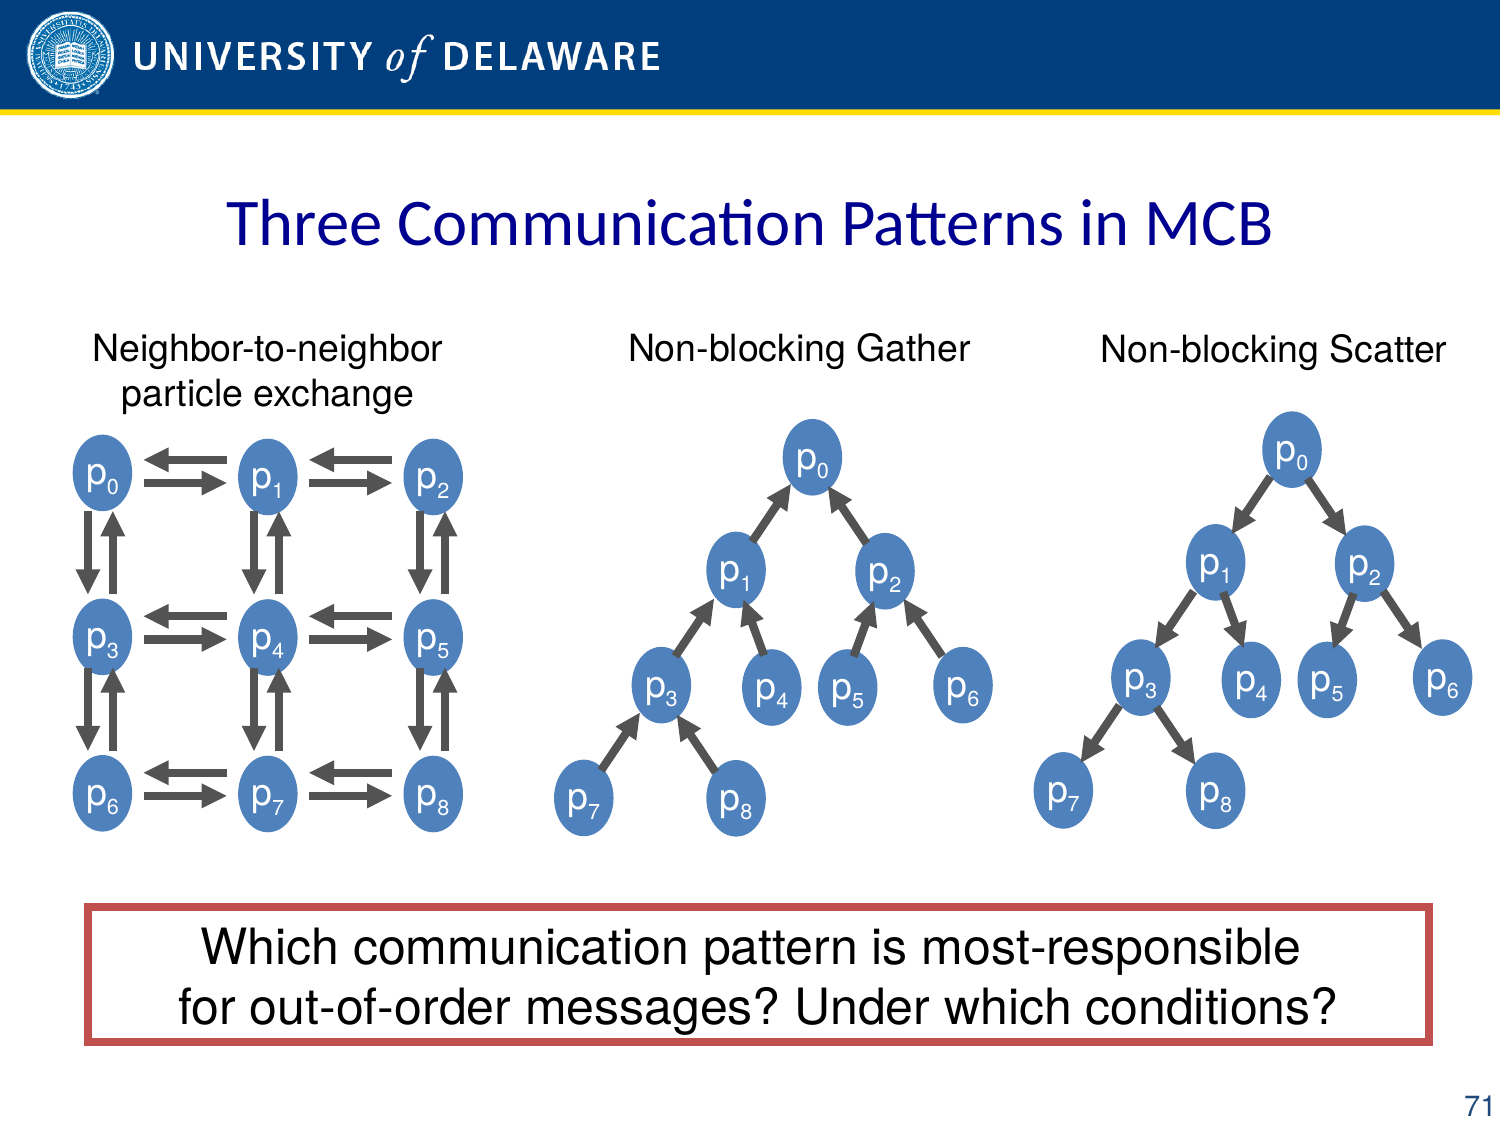

# Three Communication Patterns in MCB
Neighbor-to-neighbor
particle exchange
Non-blocking Gather
Non-blocking Scatter
p0
p1
p2
p6
p3
p4
p5
p7
p8
p0
p1
p2
p6
p3
p4
p5
p7
p8
p0
p1
p2
p3
p4
p5
p6
p7
p8
Which communication pattern is most-responsible
for out-of-order messages? Under which conditions?
71